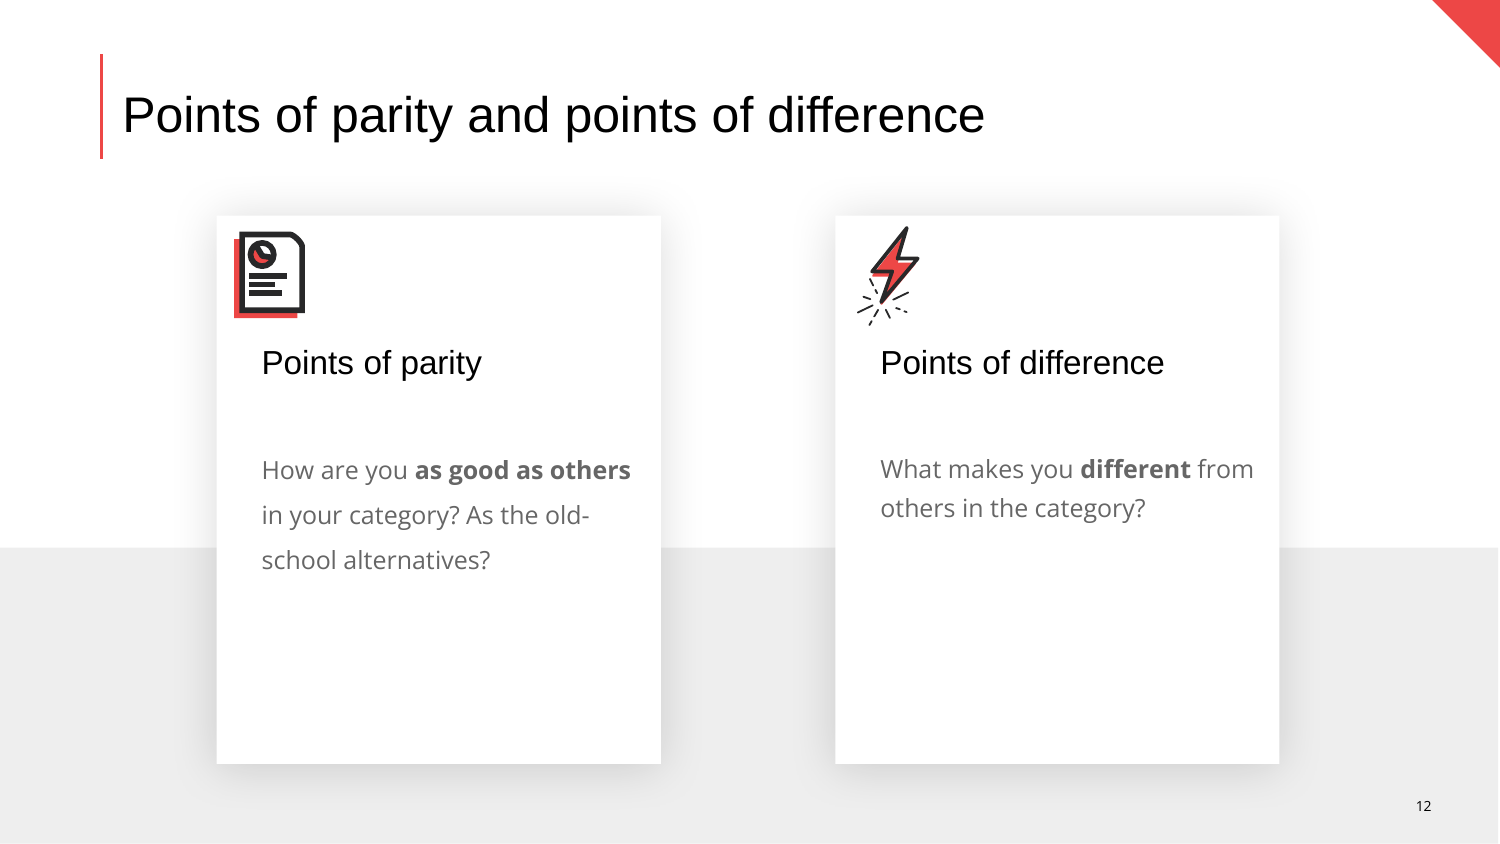

# Points of parity and points of difference

Points of parity
How are you as good as others in your category? As the old-school alternatives?

Points of difference

What makes you different from others in the category?